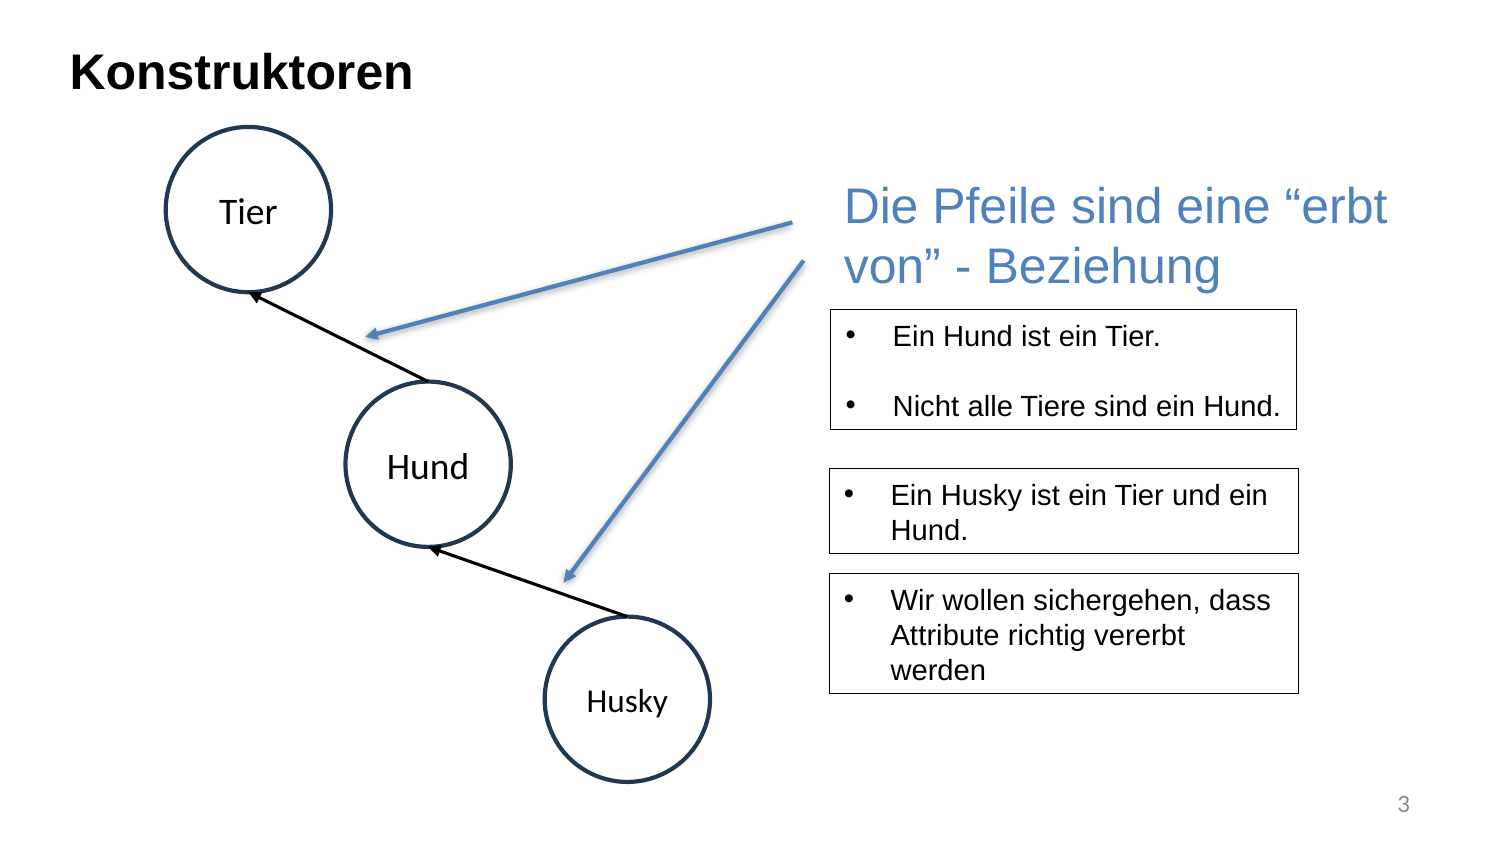

Konstruktoren
Tier
Die Pfeile sind eine “erbt von” - Beziehung
Ein Hund ist ein Tier.

Nicht alle Tiere sind ein Hund.
Hund
Ein Husky ist ein Tier und ein Hund.
Wir wollen sichergehen, dass Attribute richtig vererbt werden
Husky
3